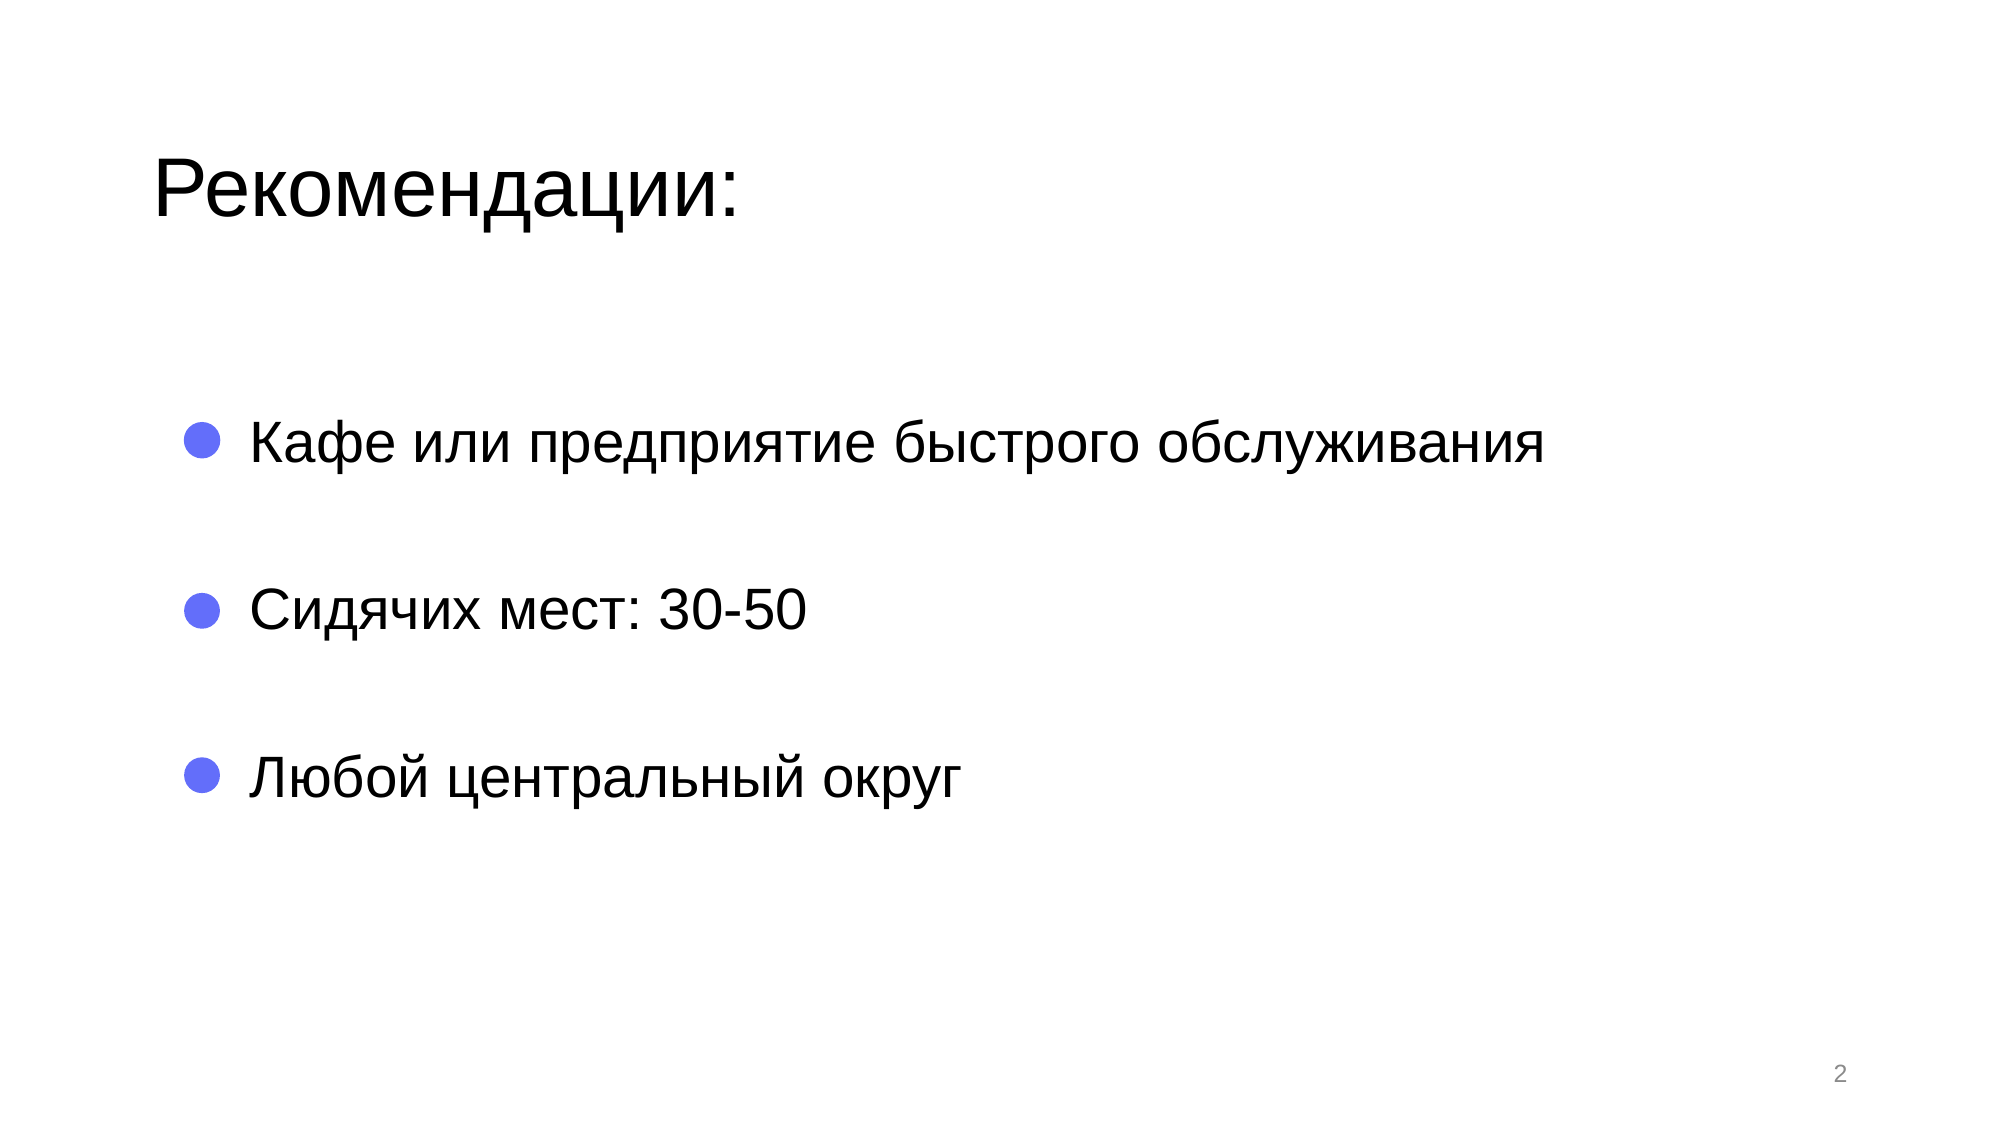

# Рекомендации:
      Кафе или предприятие быстрого обслуживания

      Сидячих мест: 30-50

      Любой центральный округ

2